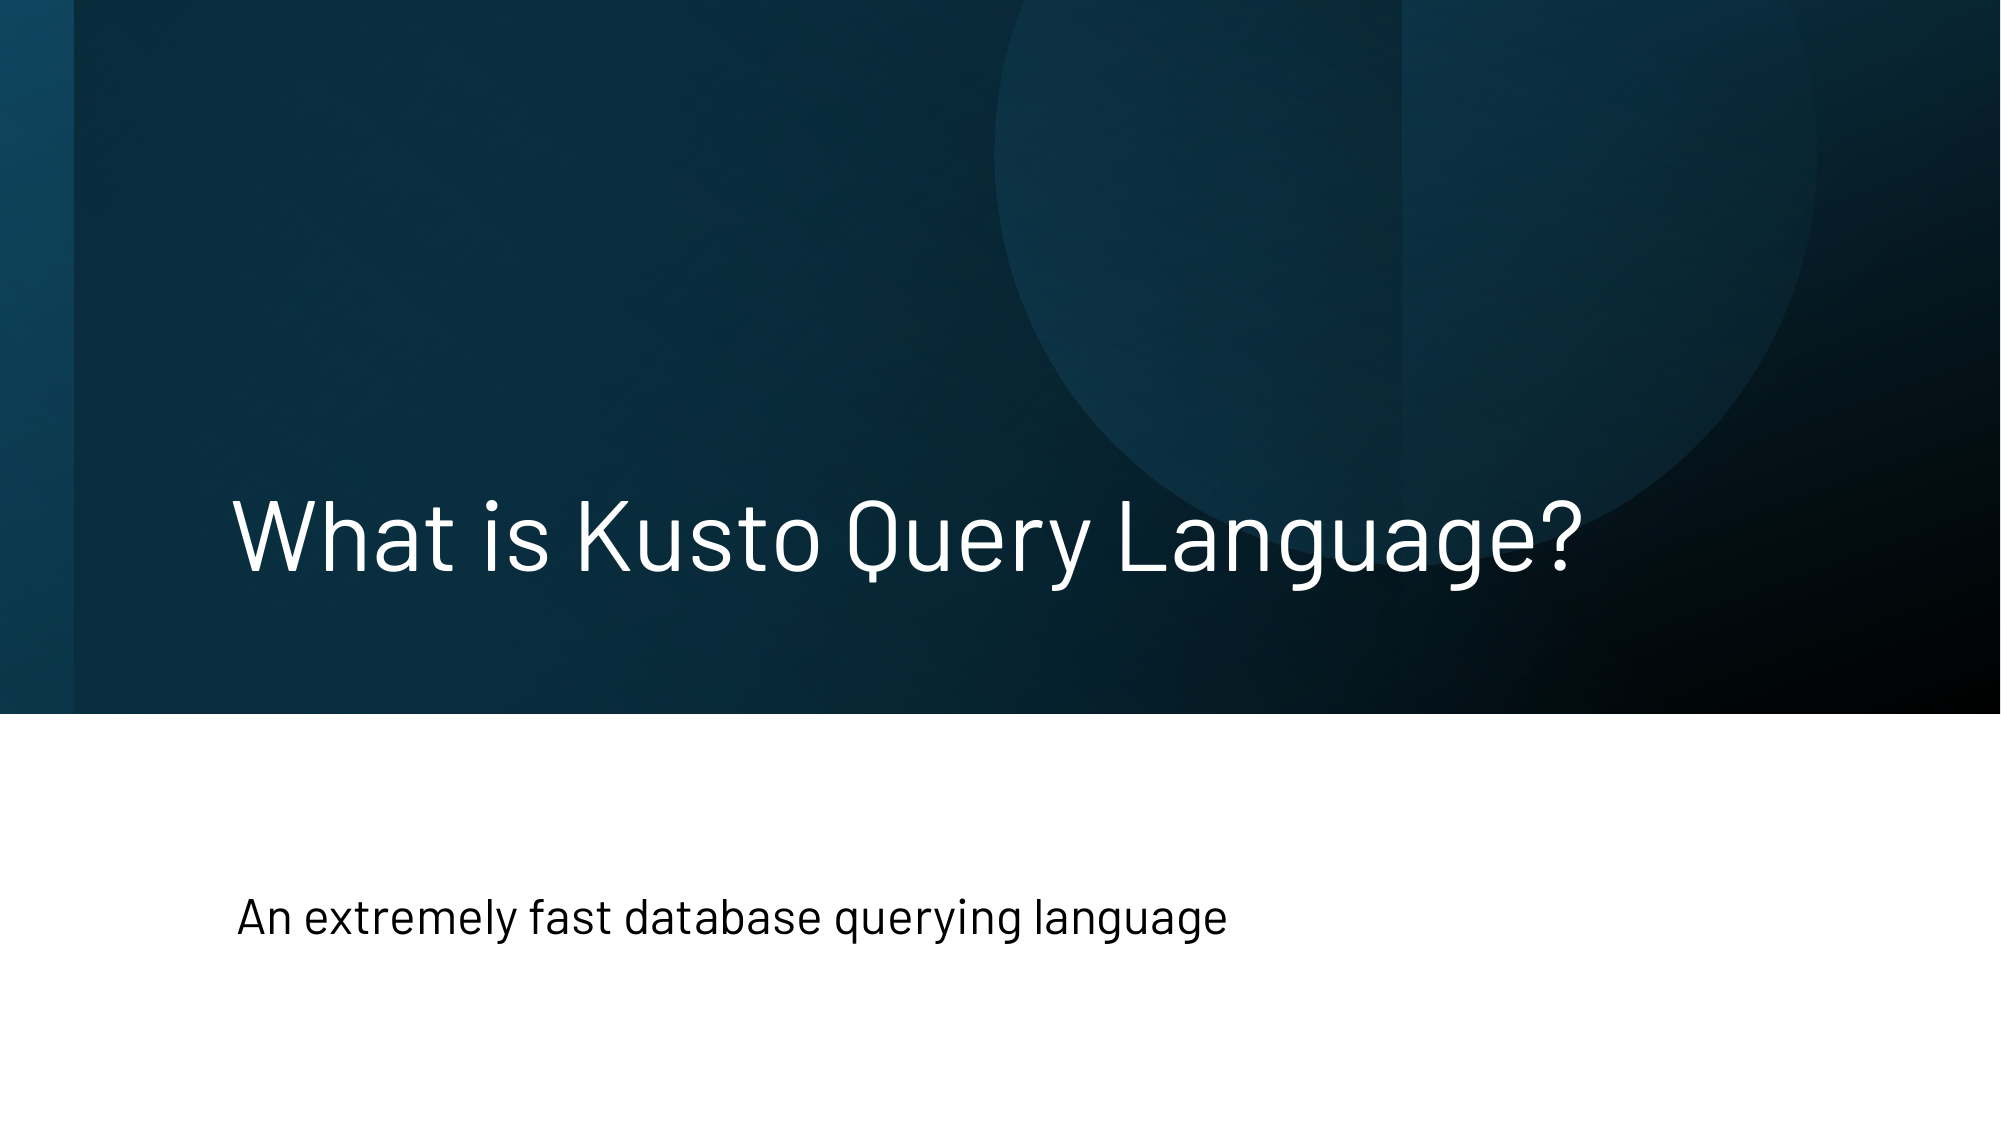

# What is Kusto Query Language?
An extremely fast database querying language